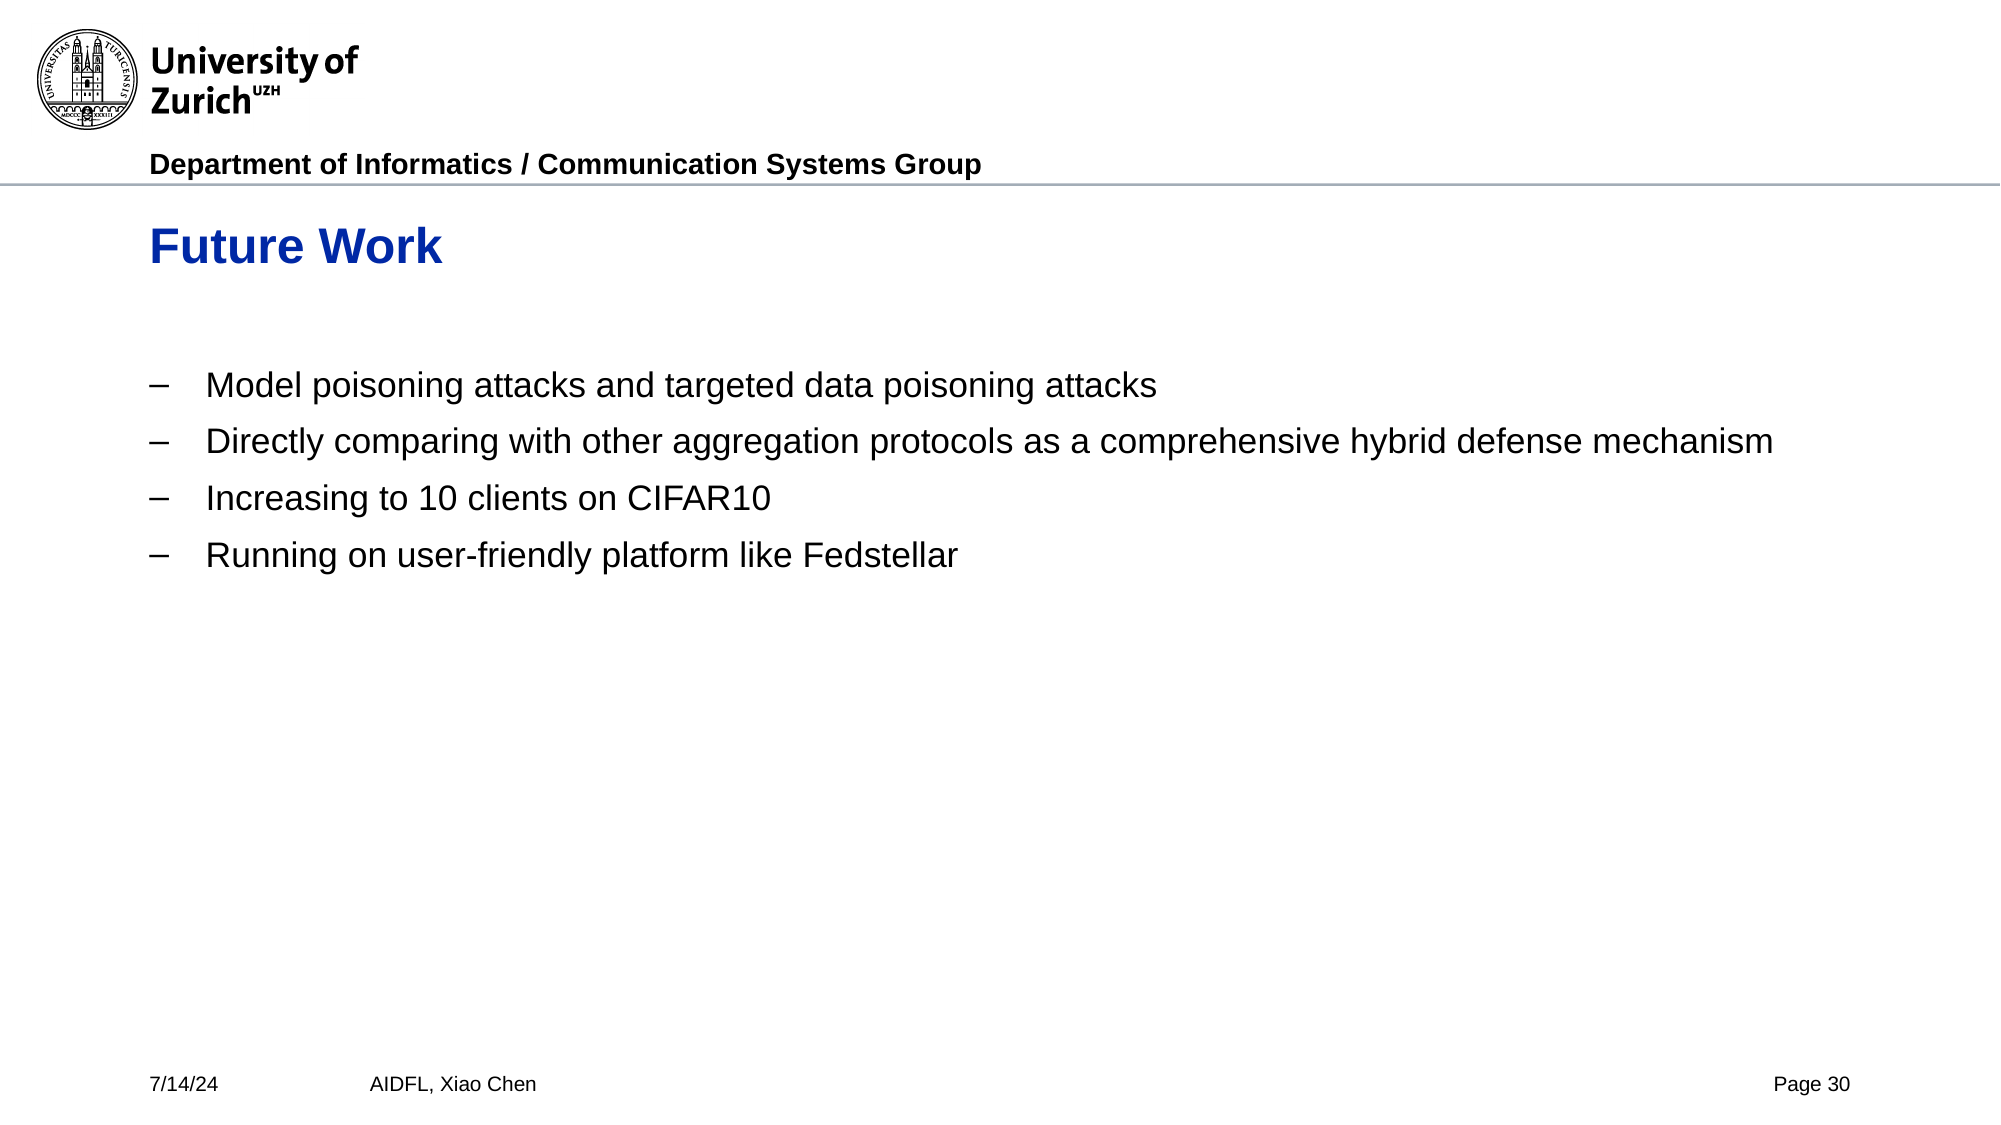

# Future Work
Model poisoning attacks and targeted data poisoning attacks
Directly comparing with other aggregation protocols as a comprehensive hybrid defense mechanism
Increasing to 10 clients on CIFAR10
Running on user-friendly platform like Fedstellar

7/14/24
AIDFL, Xiao Chen
Page 30